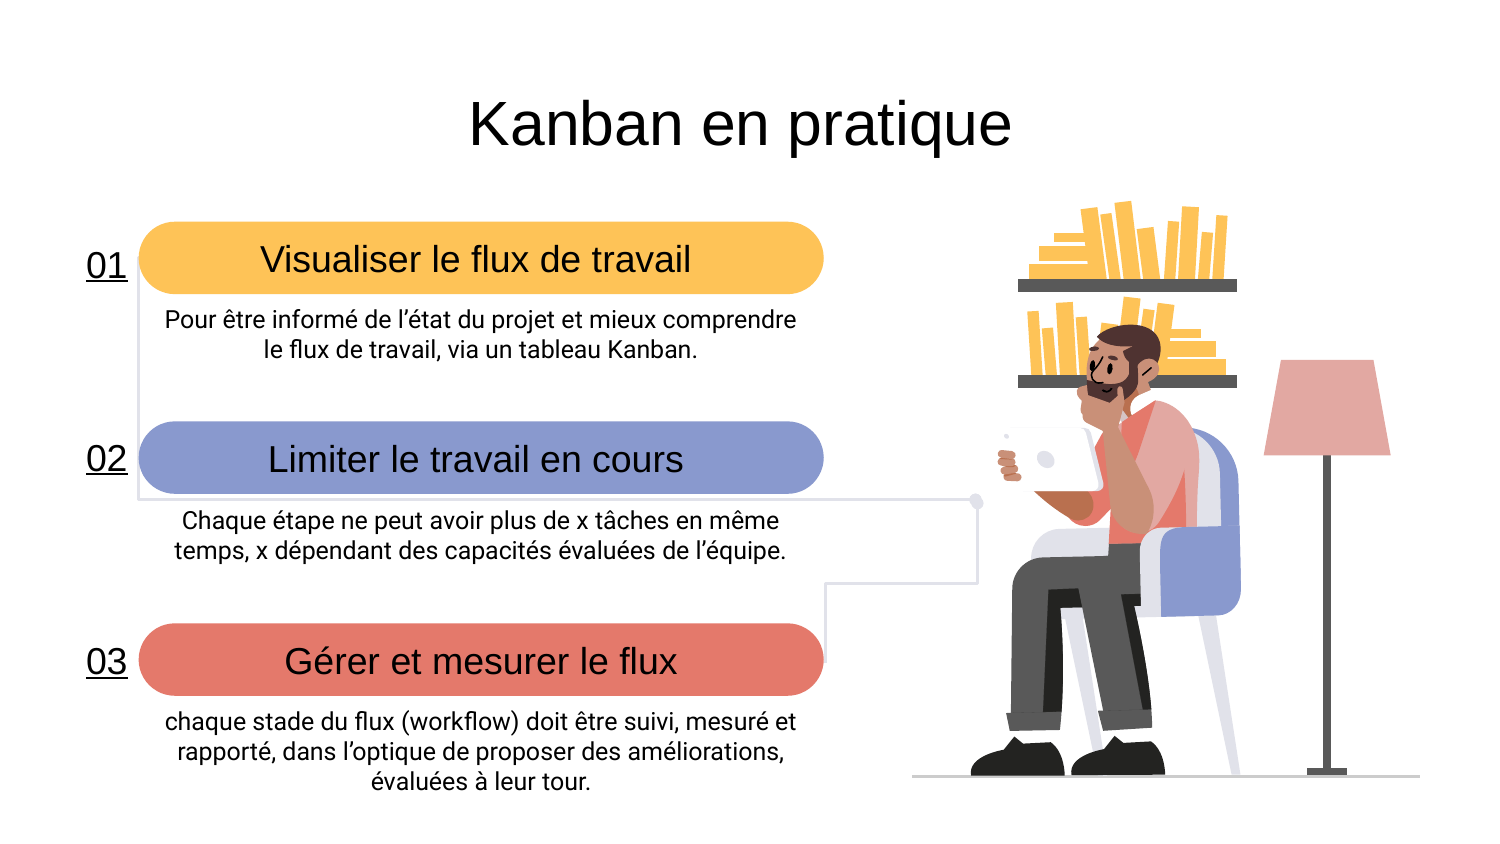

# Kanban en pratique

Visualiser le flux de travail
Pour être informé de l’état du projet et mieux comprendre le flux de travail, via un tableau Kanban.
01
02
Limiter le travail en cours
Chaque étape ne peut avoir plus de x tâches en même temps, x dépendant des capacités évaluées de l’équipe.

03
Gérer et mesurer le flux
chaque stade du flux (workflow) doit être suivi, mesuré et rapporté, dans l’optique de proposer des améliorations, évaluées à leur tour.